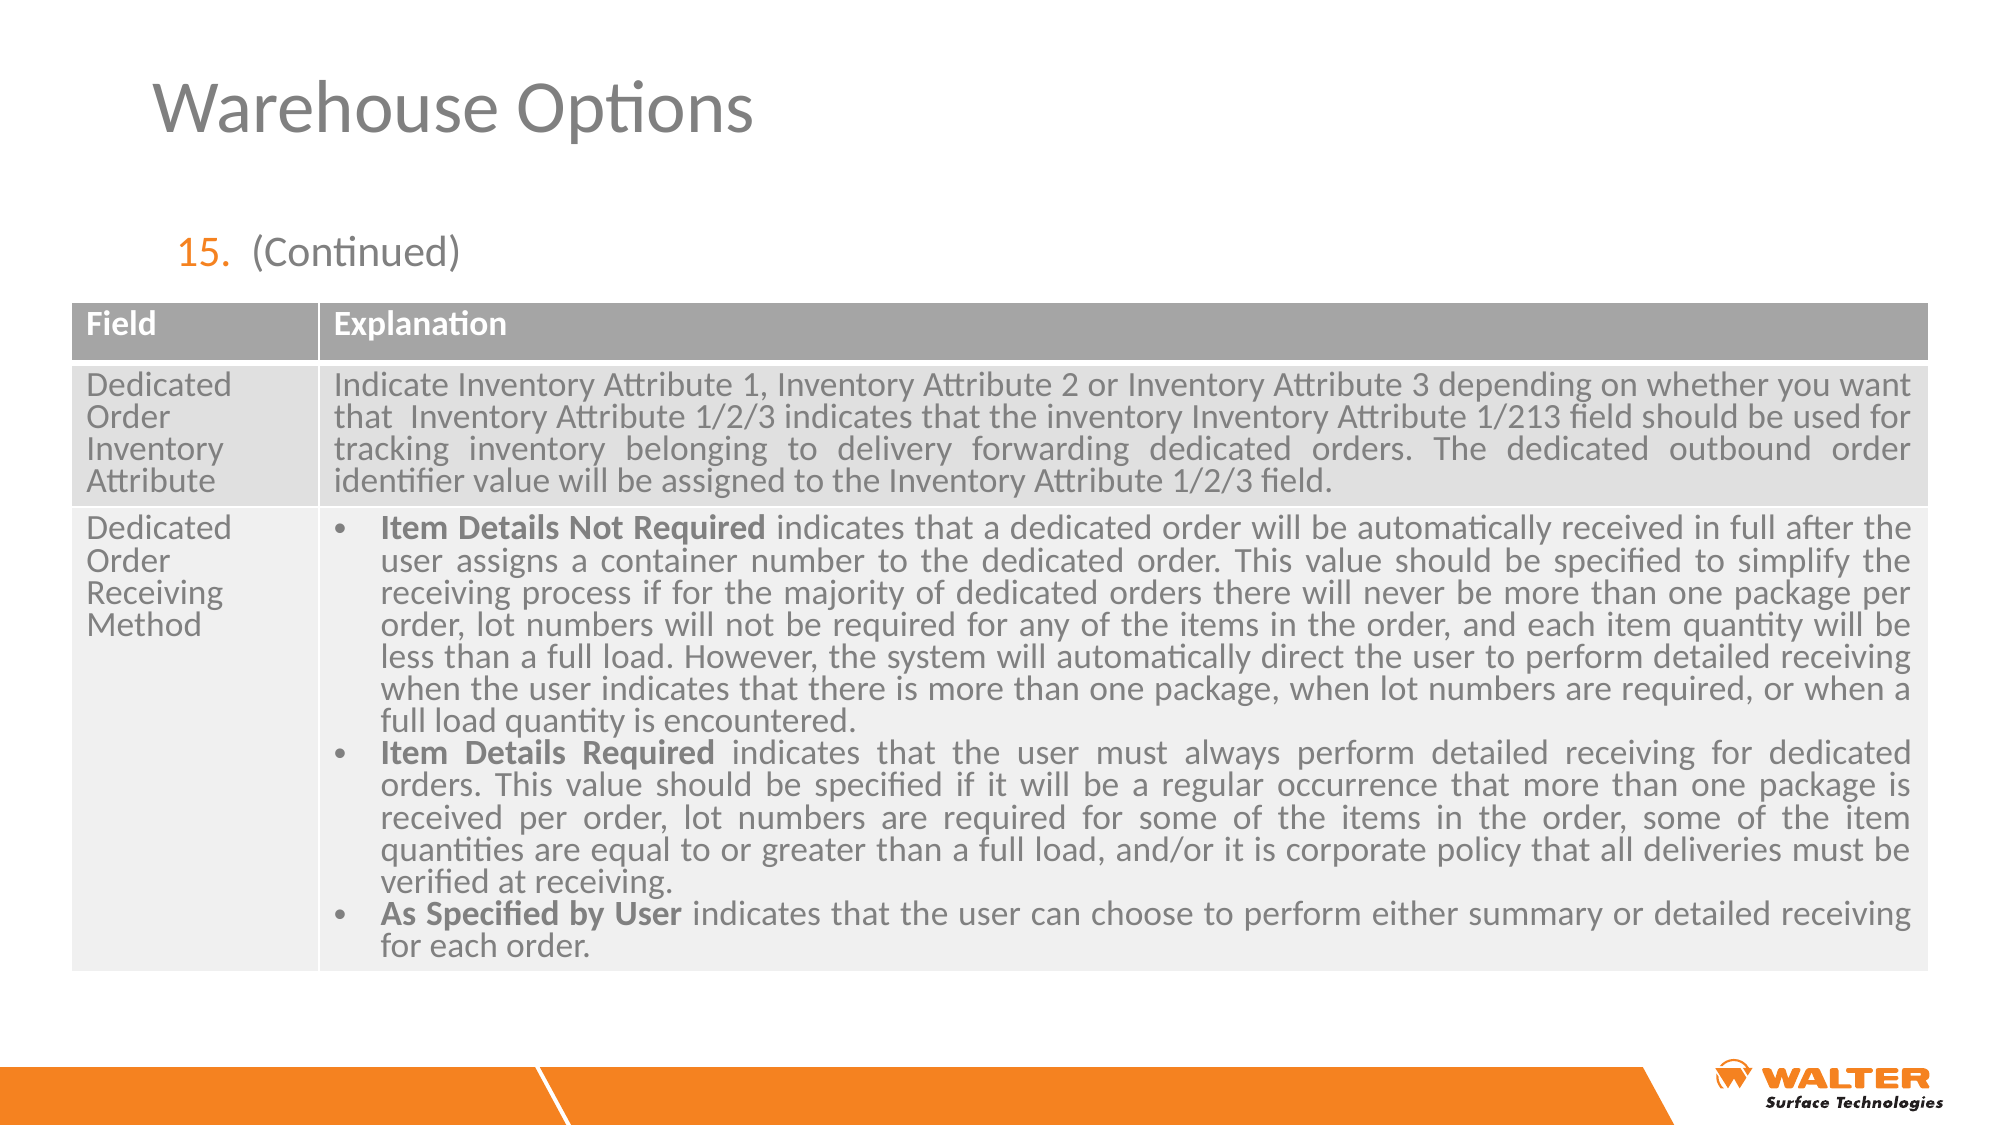

# Warehouse Options
(Continued)
| Field | Explanation |
| --- | --- |
| Dedicated Order Inventory Attribute | Indicate Inventory Attribute 1, Inventory Attribute 2 or Inventory Attribute 3 depending on whether you want that Inventory Attribute 1/2/3 indicates that the inventory Inventory Attribute 1/213 field should be used for tracking inventory belonging to delivery forwarding dedicated orders. The dedicated outbound order identifier value will be assigned to the Inventory Attribute 1/2/3 field. |
| Dedicated Order Receiving Method | Item Details Not Required indicates that a dedicated order will be automatically received in full after the user assigns a container number to the dedicated order. This value should be specified to simplify the receiving process if for the majority of dedicated orders there will never be more than one package per order, lot numbers will not be required for any of the items in the order, and each item quantity will be less than a full load. However, the system will automatically direct the user to perform detailed receiving when the user indicates that there is more than one package, when lot numbers are required, or when a full load quantity is encountered. Item Details Required indicates that the user must always perform detailed receiving for dedicated orders. This value should be specified if it will be a regular occurrence that more than one package is received per order, lot numbers are required for some of the items in the order, some of the item quantities are equal to or greater than a full load, and/or it is corporate policy that all deliveries must be verified at receiving. As Specified by User indicates that the user can choose to perform either summary or detailed receiving for each order. |